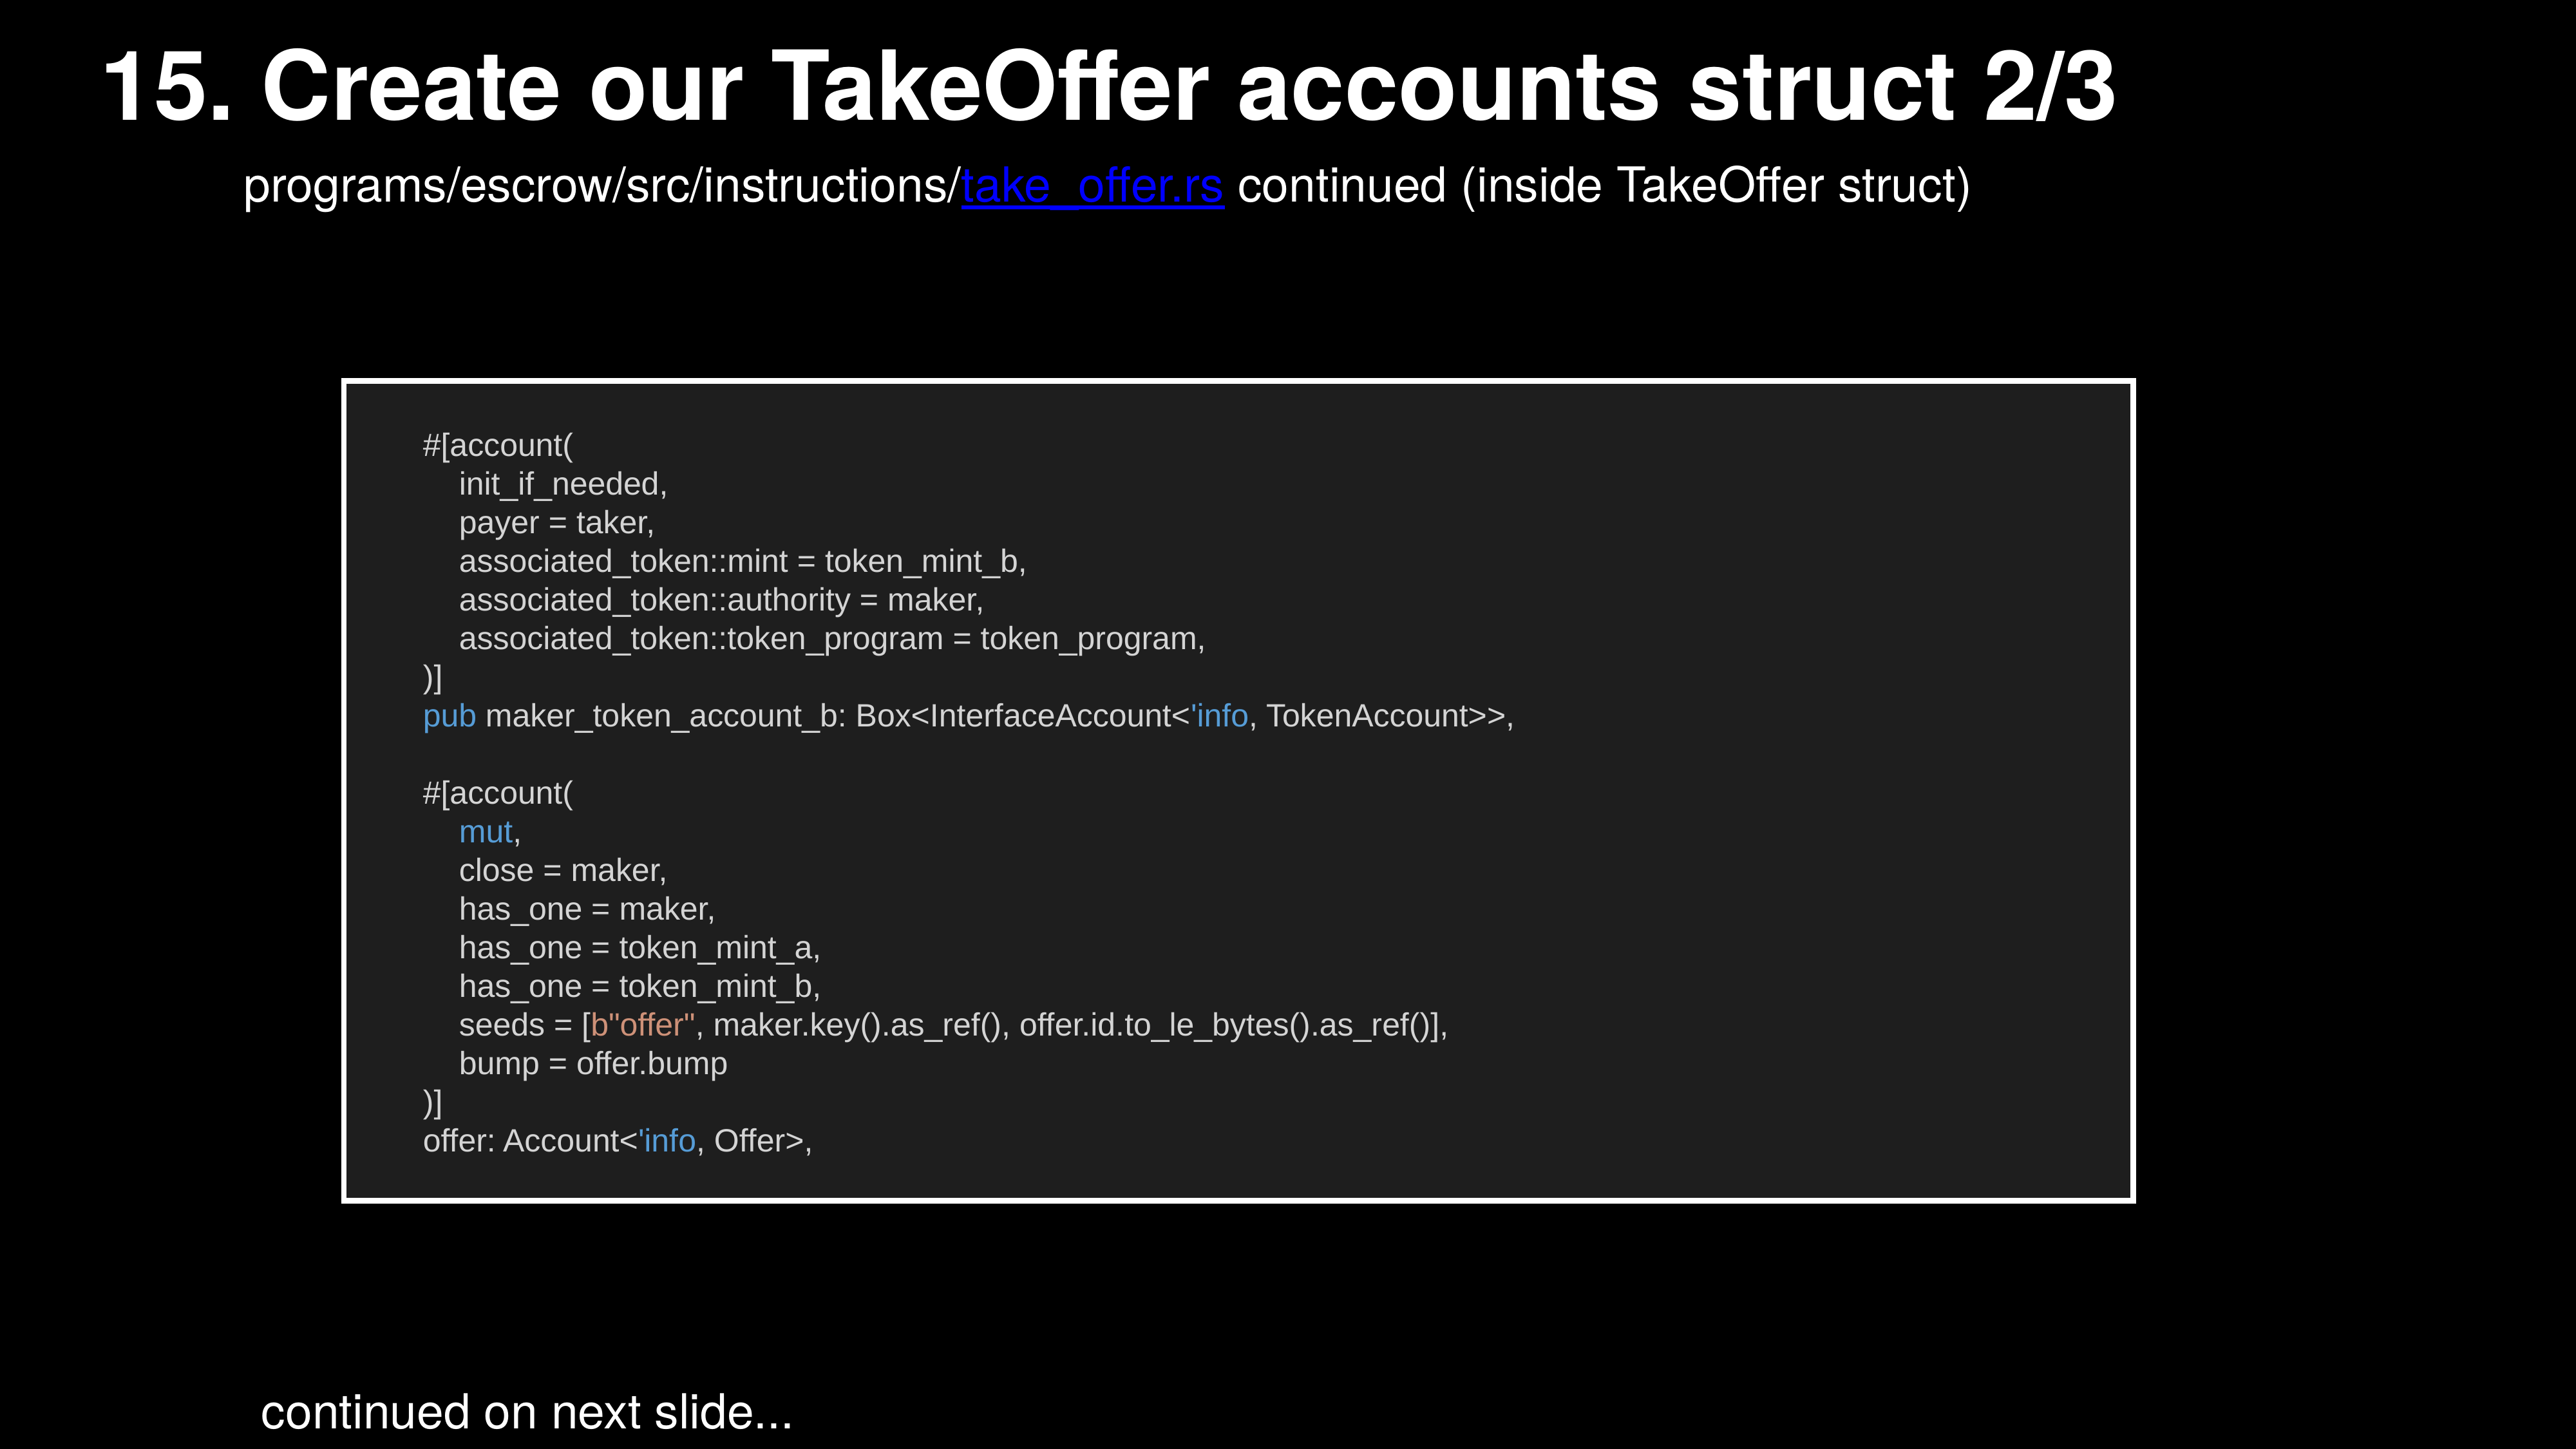

15. Create our TakeOffer accounts struct 2/3
programs/escrow/src/instructions/take_offer.rs continued (inside TakeOffer struct)
    #[account(
        init_if_needed,
        payer = taker,
        associated_token::mint = token_mint_b,
        associated_token::authority = maker,
        associated_token::token_program = token_program,
    )]
    pub maker_token_account_b: Box<InterfaceAccount<'info, TokenAccount>>,

    #[account(
        mut,
        close = maker,
        has_one = maker,
        has_one = token_mint_a,
        has_one = token_mint_b,
        seeds = [b"offer", maker.key().as_ref(), offer.id.to_le_bytes().as_ref()],
        bump = offer.bump
    )]
    offer: Account<'info, Offer>,
continued on next slide...